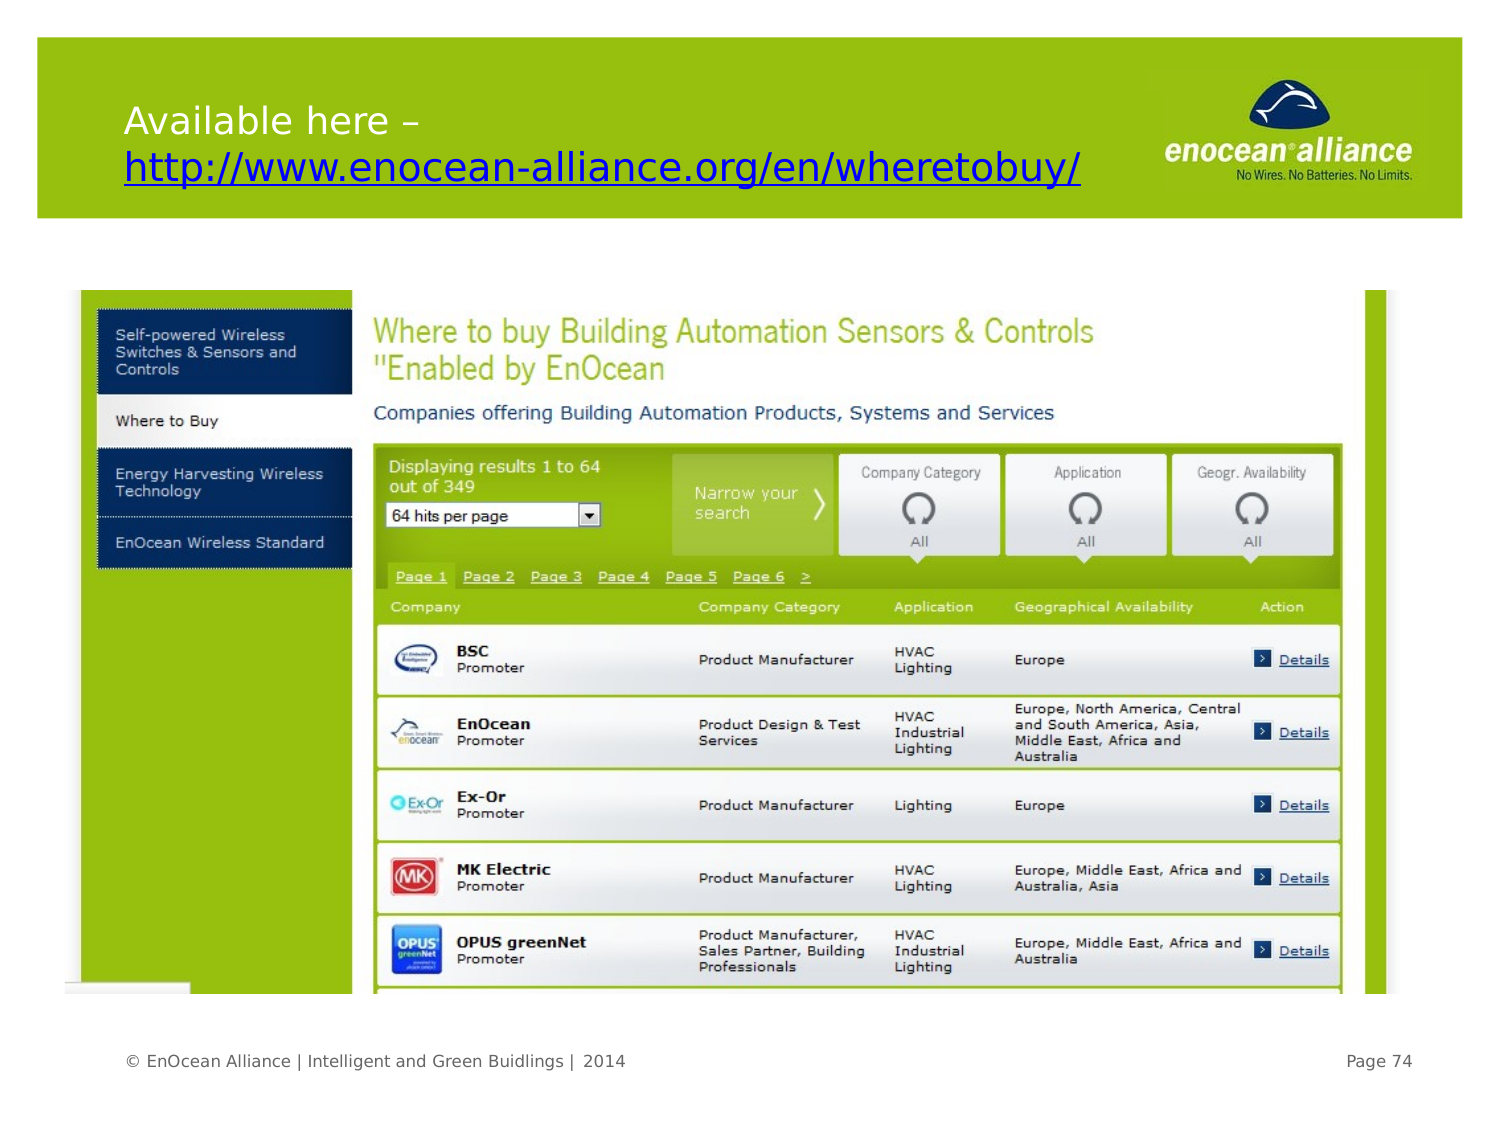

Available here –
http://www.enocean-alliance.org/en/wheretobuy/

© EnOcean Alliance | Intelligent and Green Buidlings | 2014
Page 74